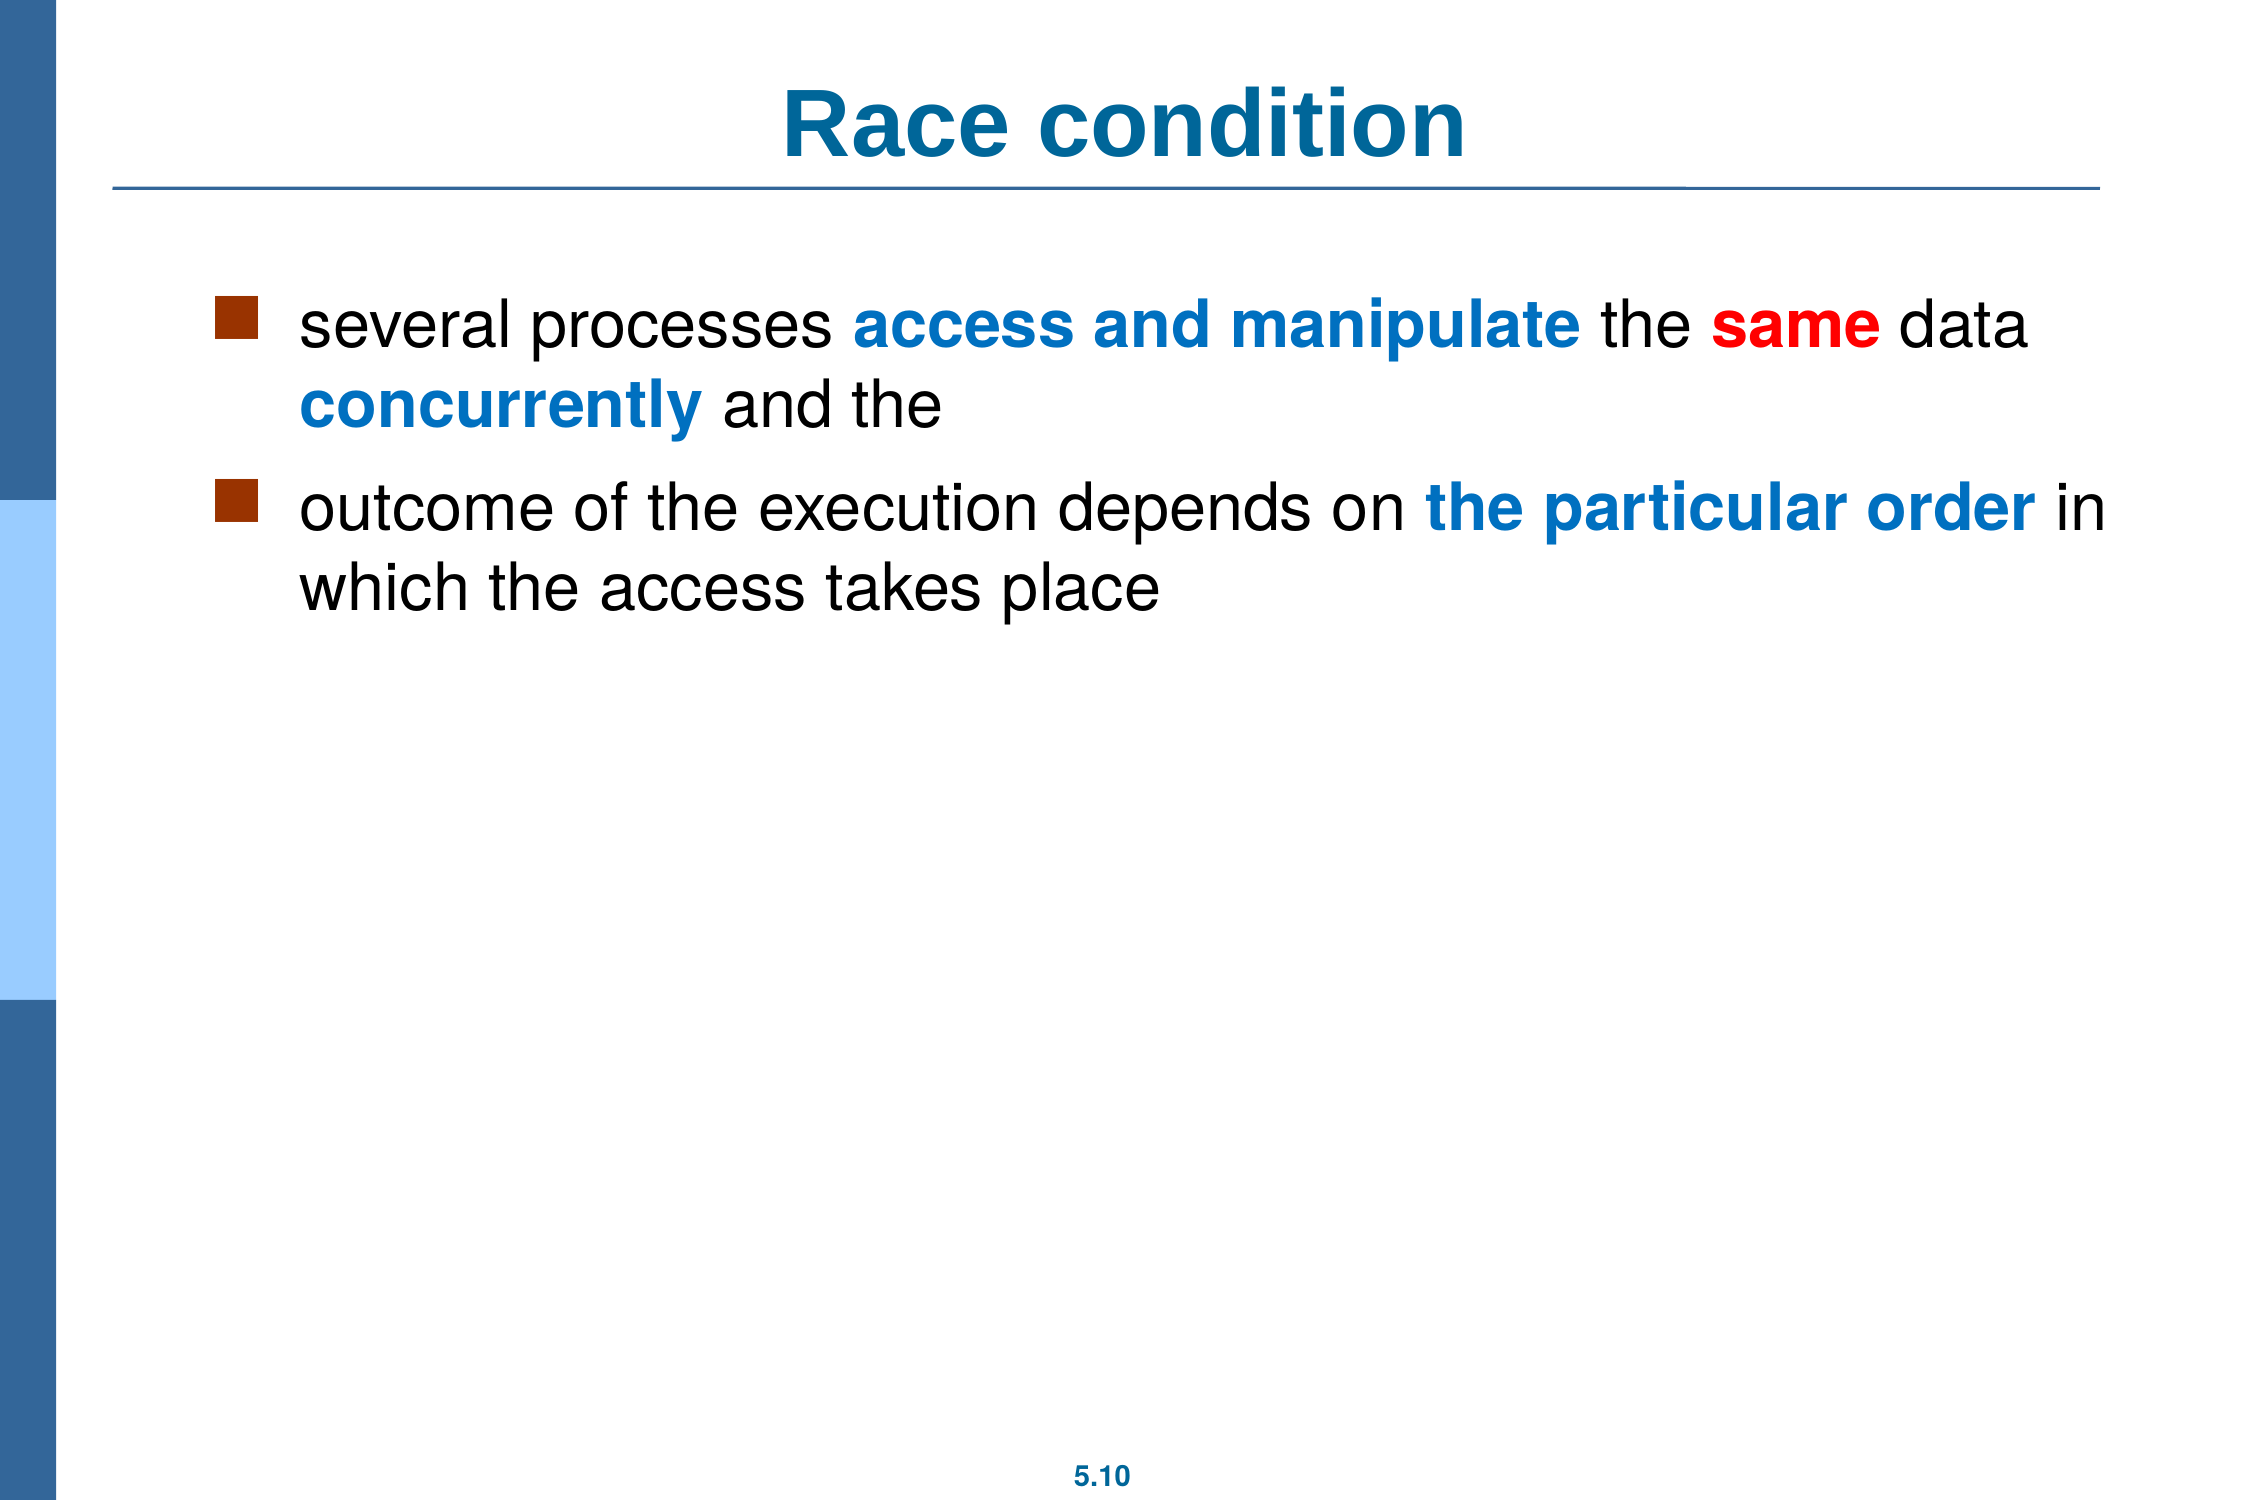

# Race condition
several processes access and manipulate the same data concurrently and the
outcome of the execution depends on the particular order in which the access takes place